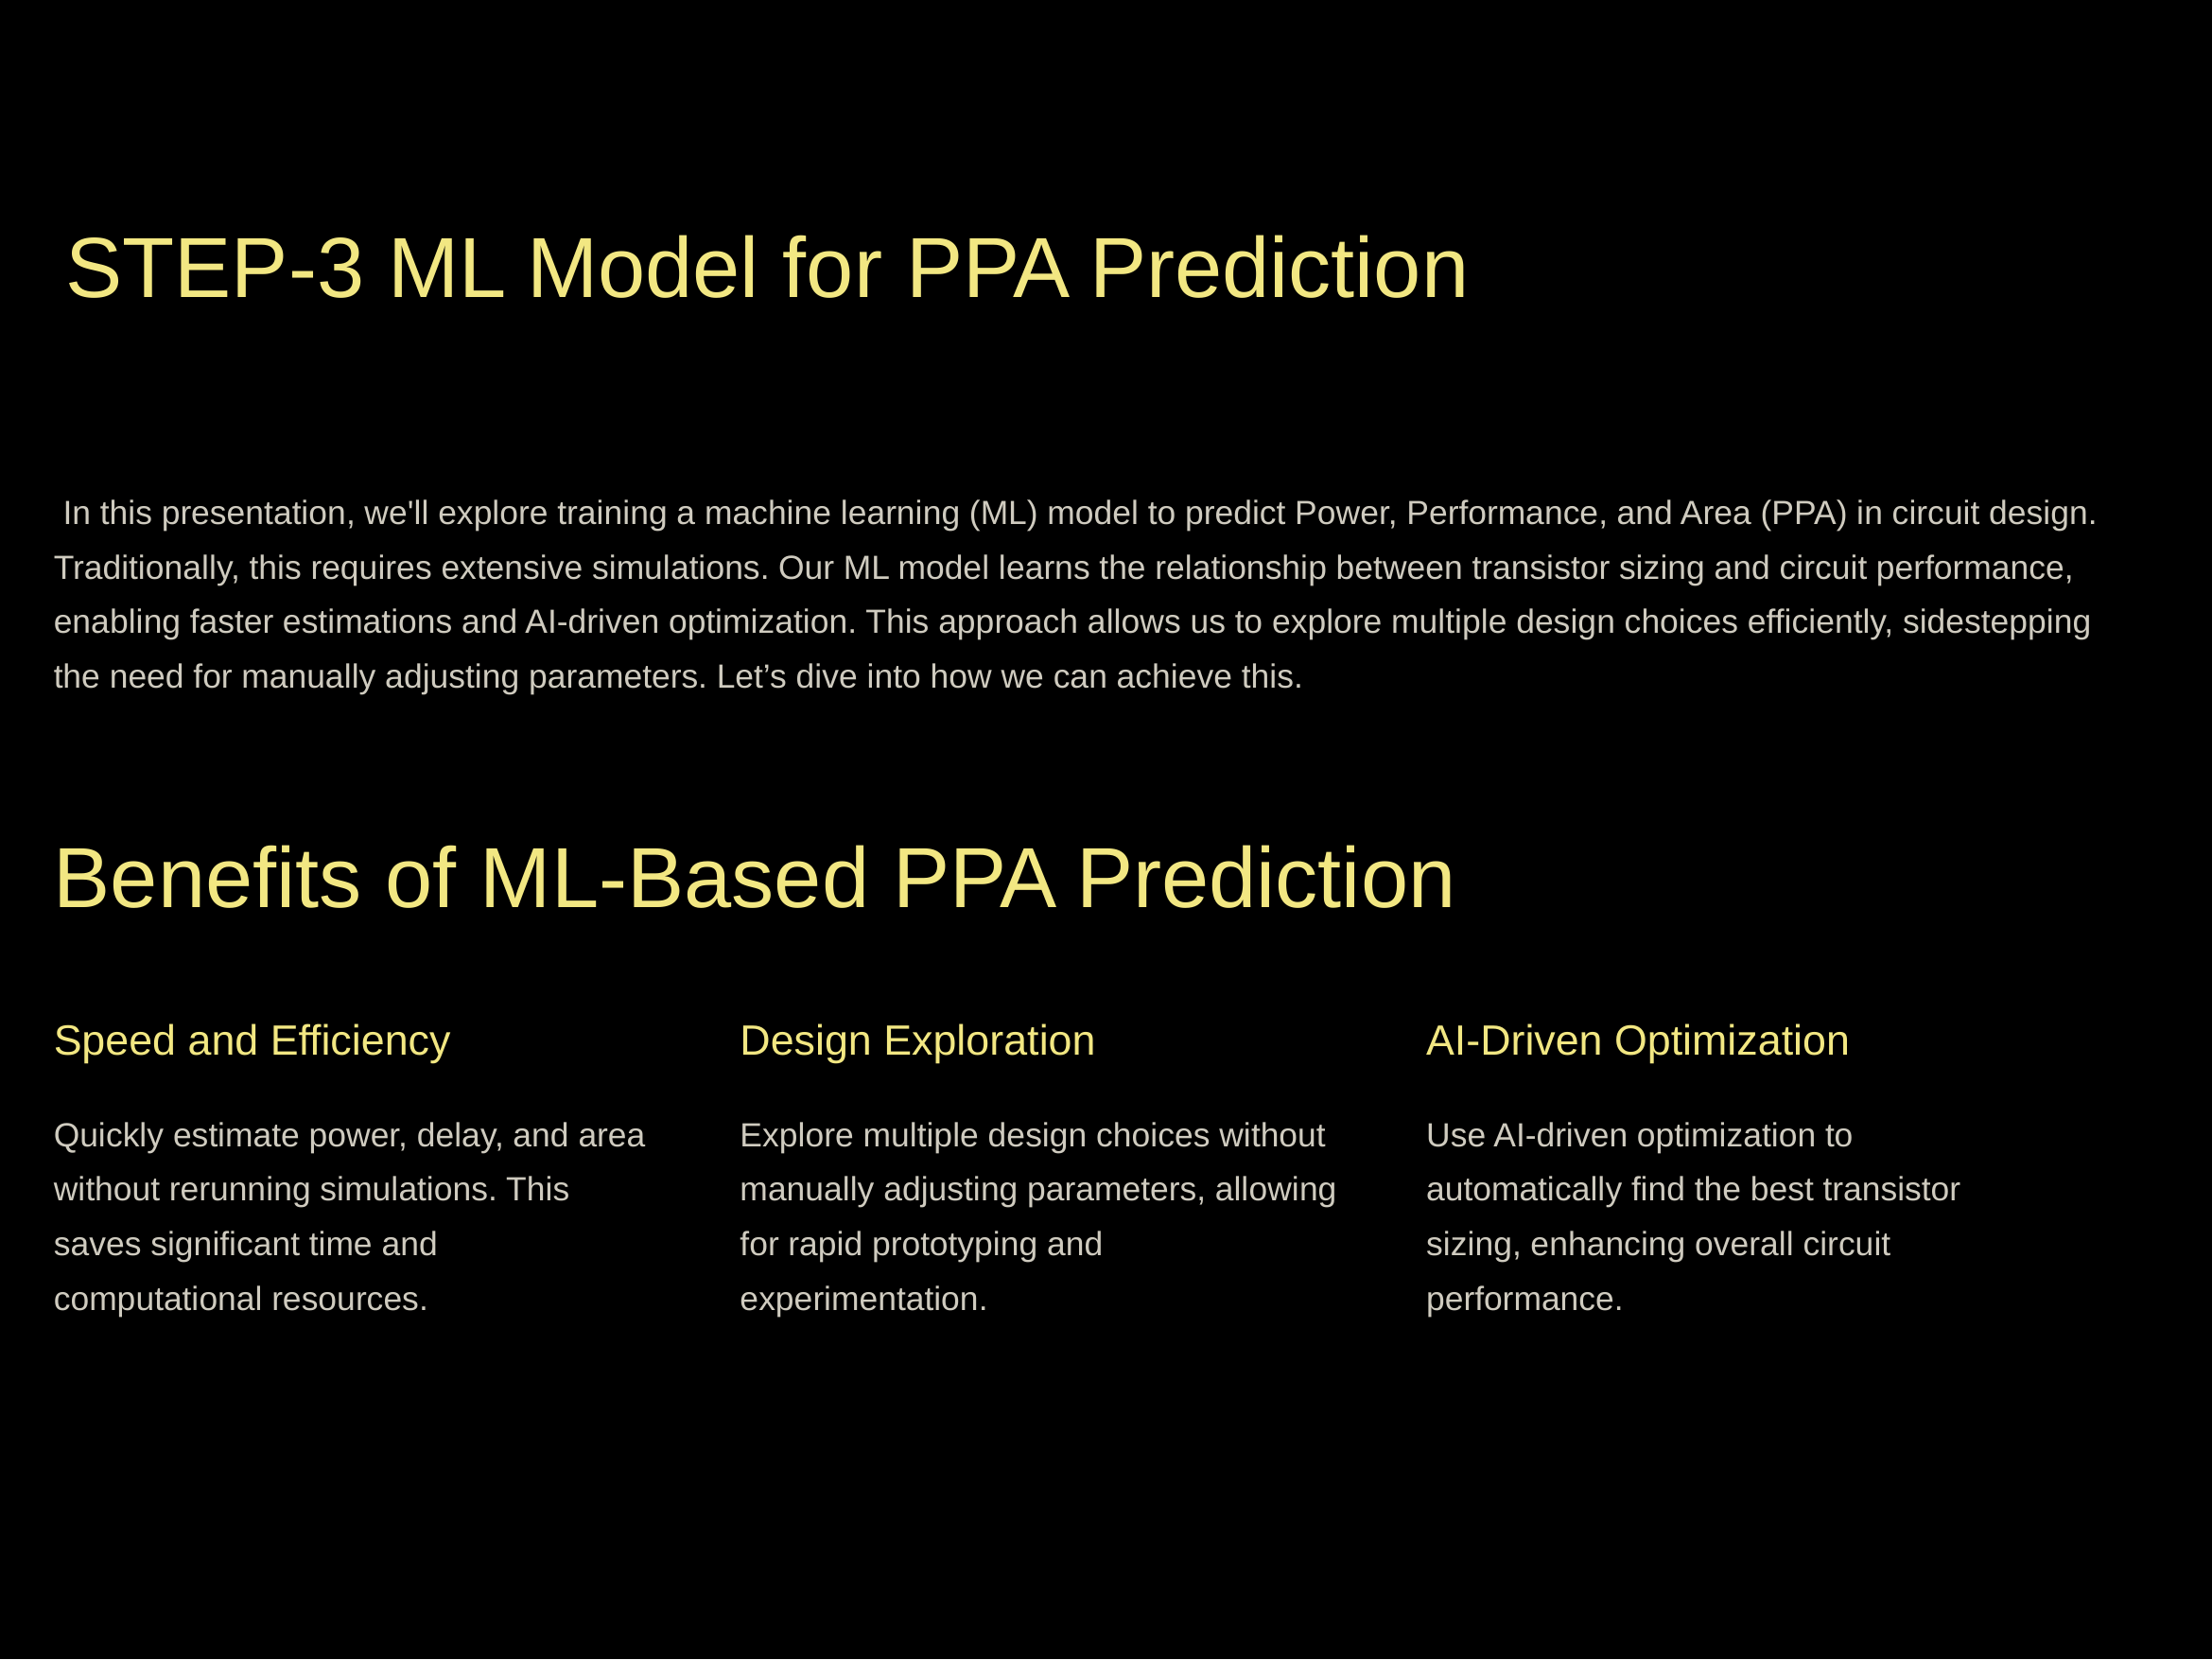

STEP-3 ML Model for PPA Prediction
 In this presentation, we'll explore training a machine learning (ML) model to predict Power, Performance, and Area (PPA) in circuit design. Traditionally, this requires extensive simulations. Our ML model learns the relationship between transistor sizing and circuit performance, enabling faster estimations and AI-driven optimization. This approach allows us to explore multiple design choices efficiently, sidestepping the need for manually adjusting parameters. Let’s dive into how we can achieve this.
Benefits of ML-Based PPA Prediction
Speed and Efficiency
Design Exploration
AI-Driven Optimization
Quickly estimate power, delay, and area without rerunning simulations. This saves significant time and computational resources.
Explore multiple design choices without manually adjusting parameters, allowing for rapid prototyping and experimentation.
Use AI-driven optimization to automatically find the best transistor sizing, enhancing overall circuit performance.